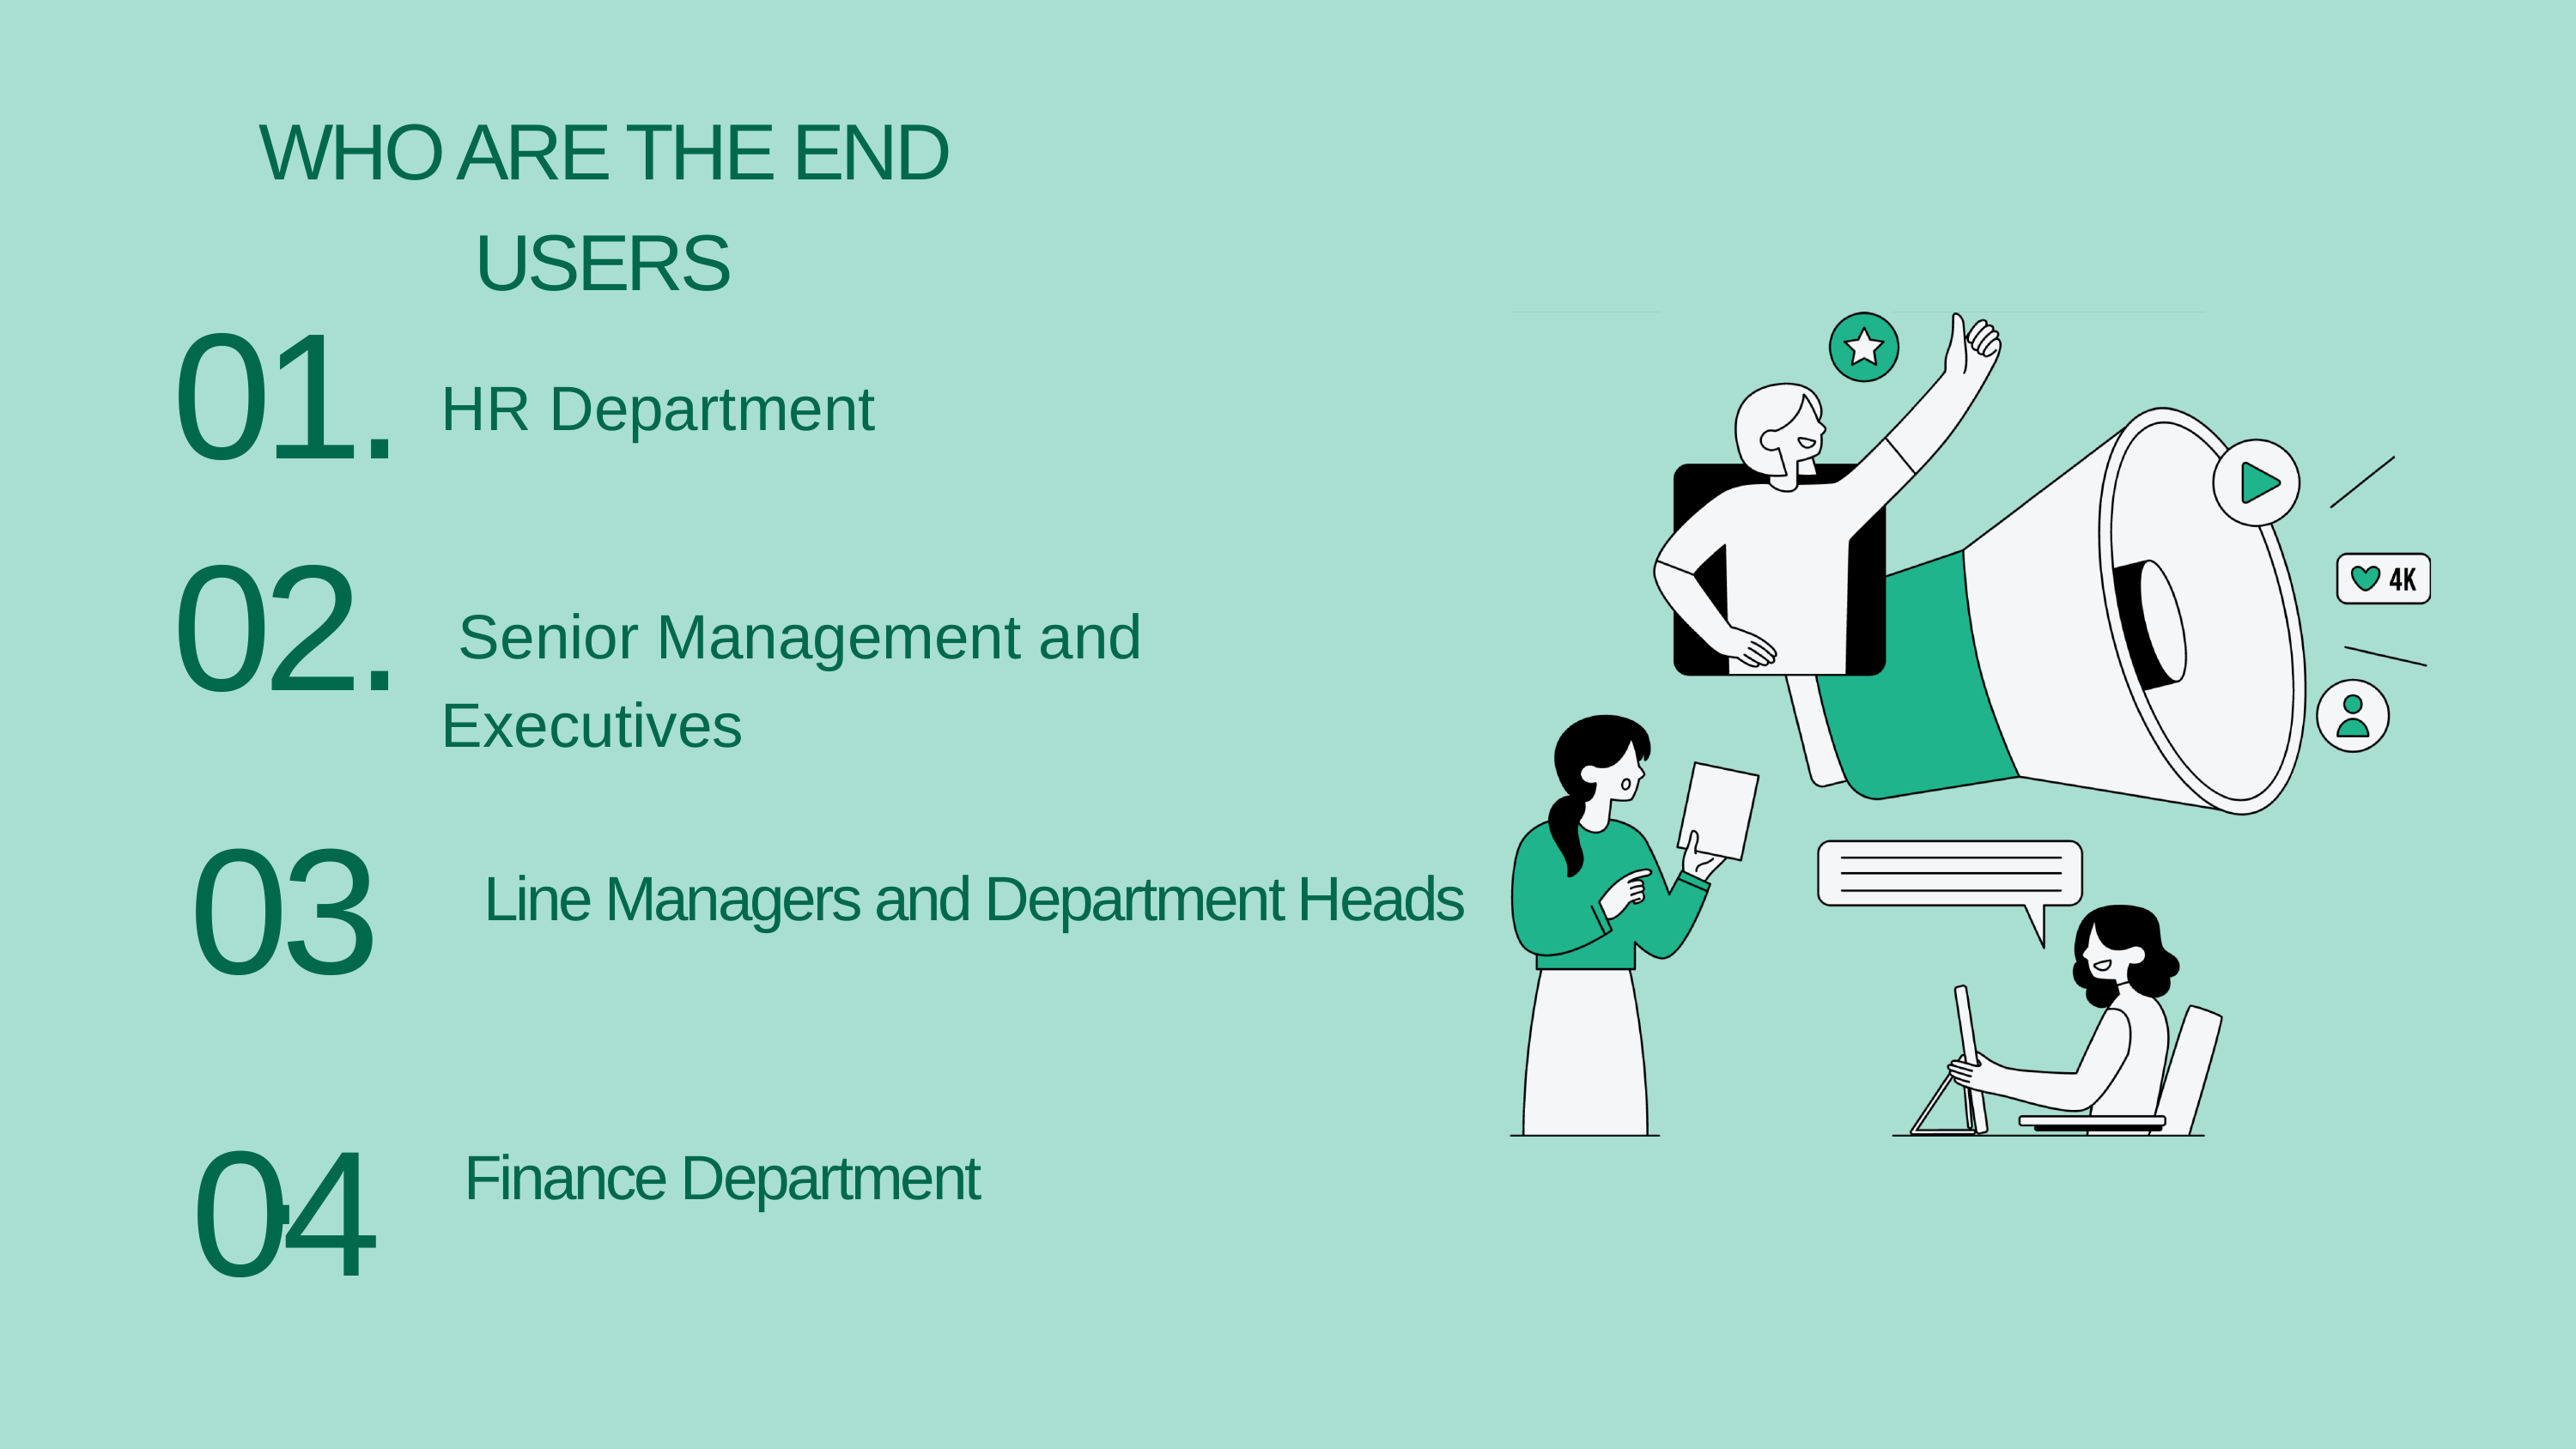

WHO ARE THE END USERS

01.
HR Department

02.
 Senior Management and      Executives
03.
 Line Managers and Department Heads
04.
Finance Department